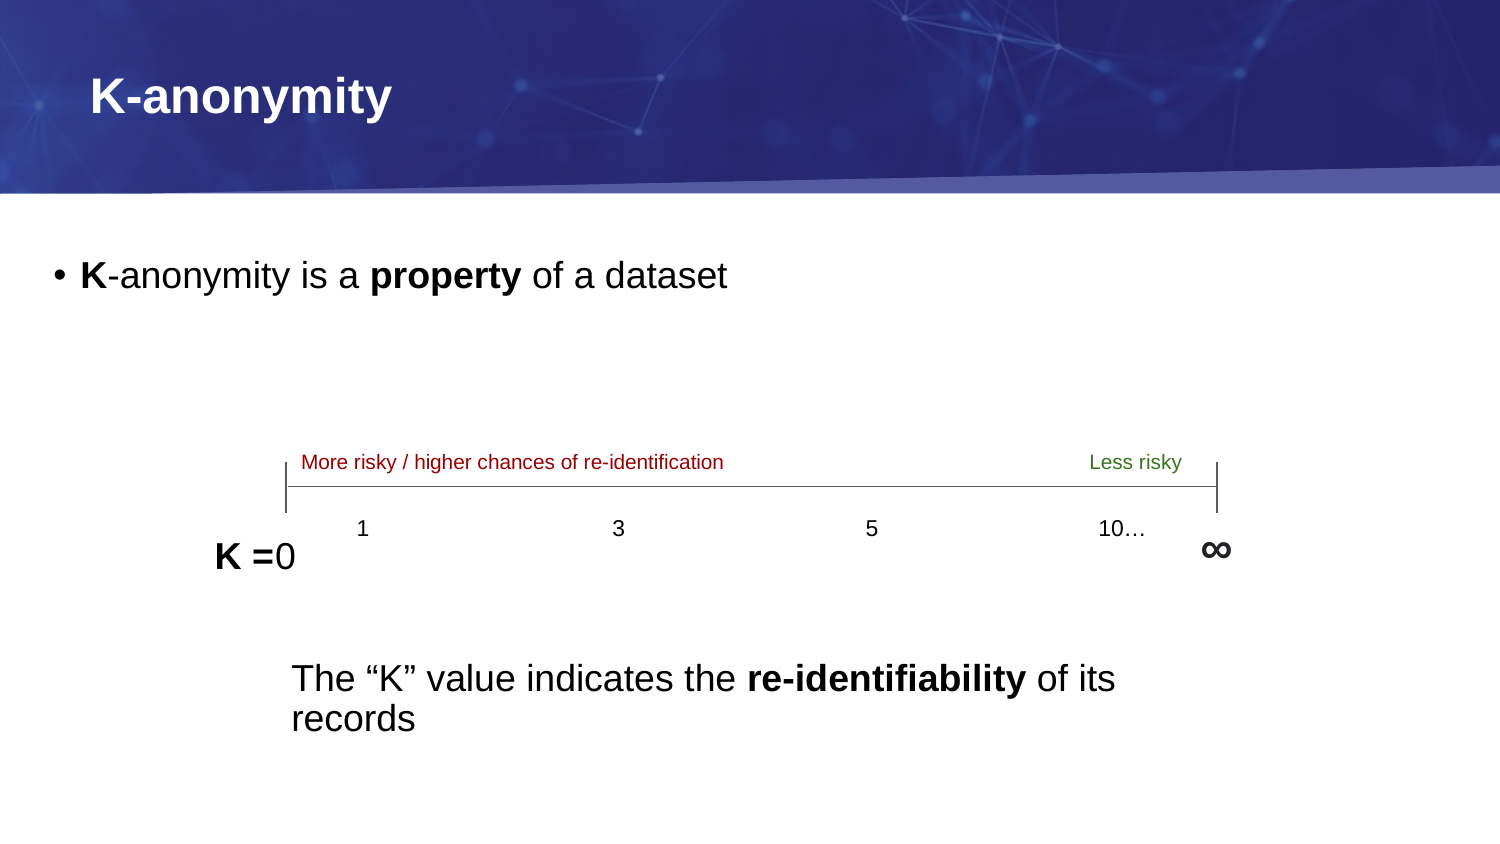

# K-anonymity
K-anonymity is a property of a dataset
More risky / higher chances of re-identification
Less risky
1
5
3
10…
∞
K =
0
The “K” value indicates the re-identifiability of its records